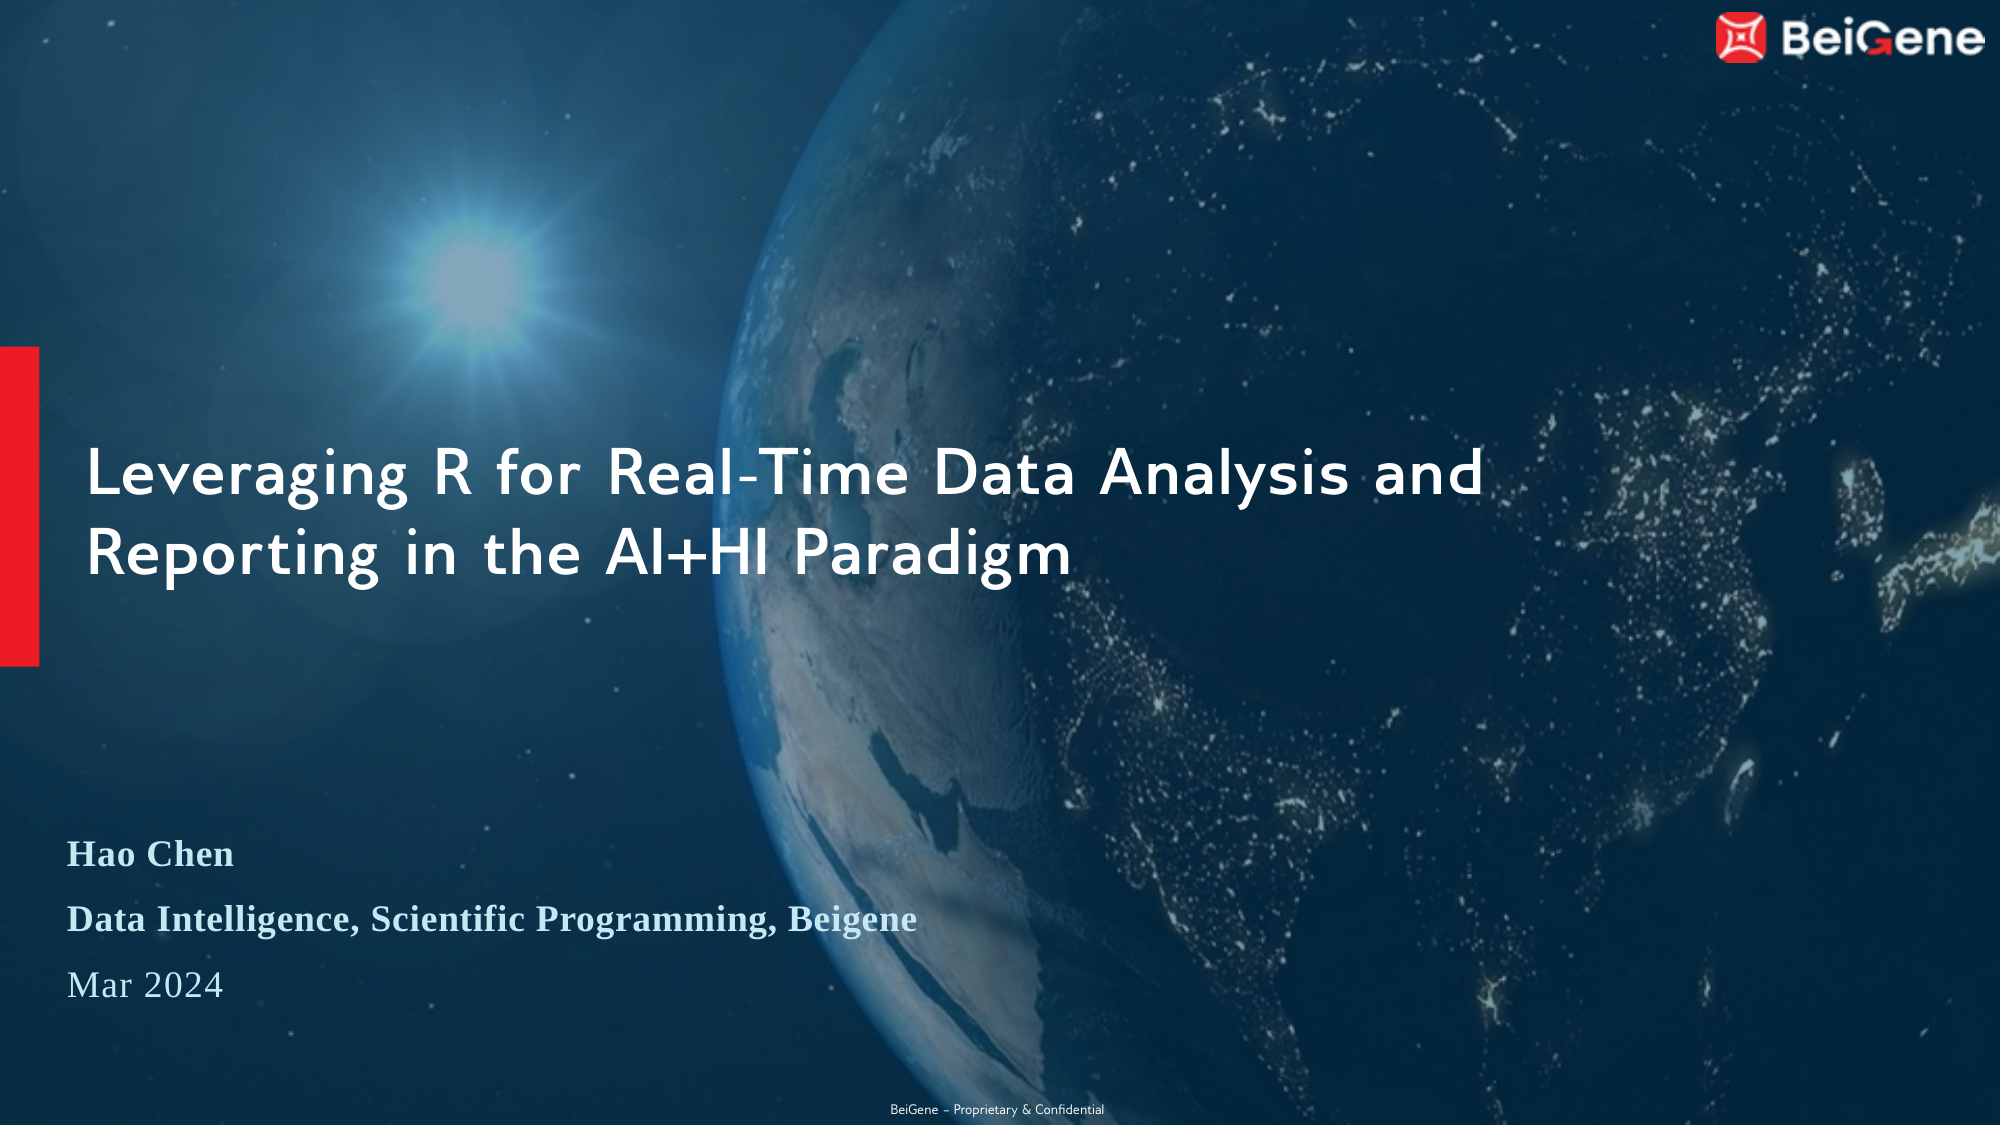

# Leveraging R for Real-Time Data Analysis and Reporting in the AI+HI Paradigm
Hao Chen
Data Intelligence, Scientific Programming, Beigene
Mar 2024